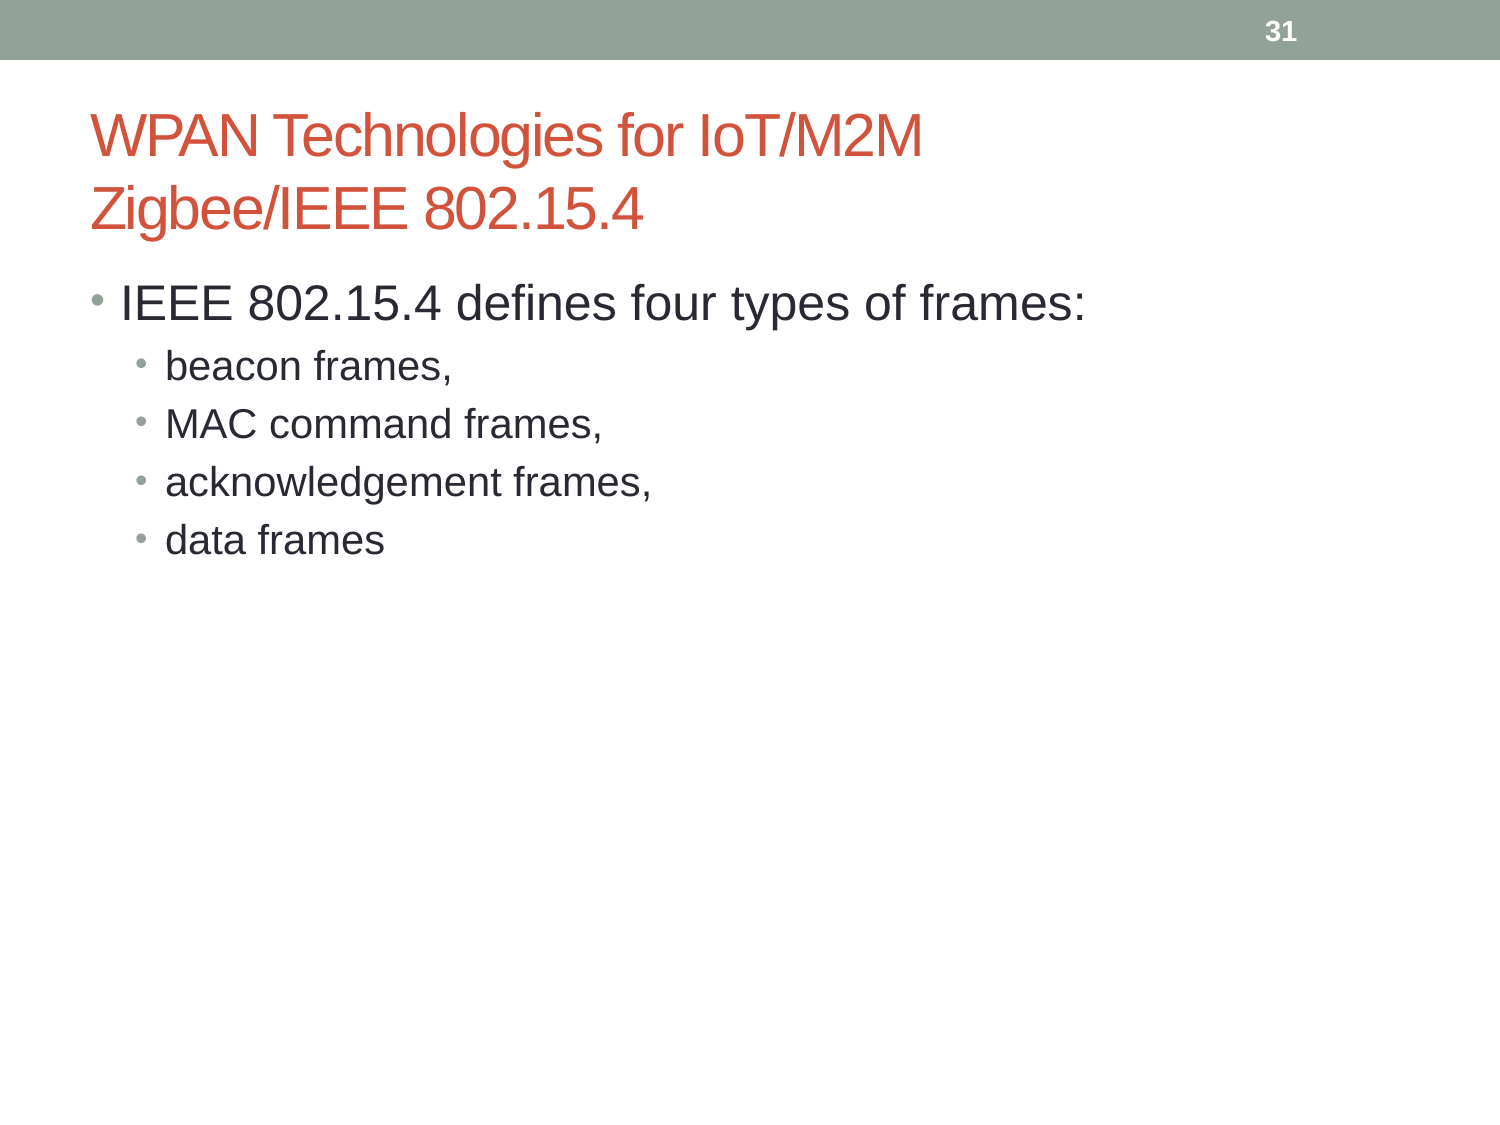

31
# WPAN Technologies for IoT/M2M Zigbee/IEEE 802.15.4
IEEE 802.15.4 defines four types of frames:
beacon frames,
MAC command frames,
acknowledgement frames,
data frames